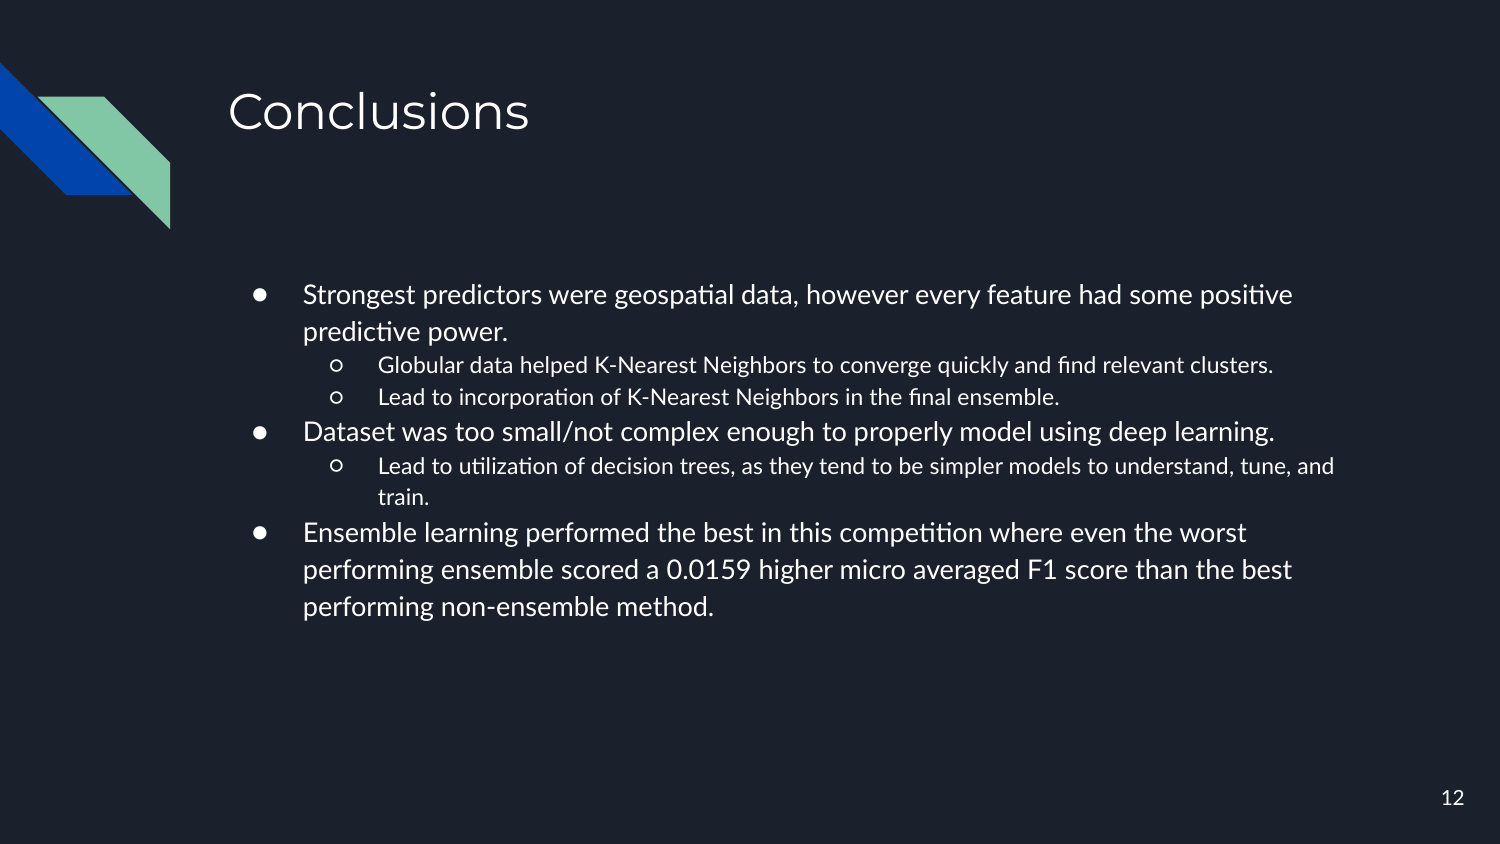

# Conclusions
Strongest predictors were geospatial data, however every feature had some positive predictive power.
Globular data helped K-Nearest Neighbors to converge quickly and find relevant clusters.
Lead to incorporation of K-Nearest Neighbors in the final ensemble.
Dataset was too small/not complex enough to properly model using deep learning.
Lead to utilization of decision trees, as they tend to be simpler models to understand, tune, and train.
Ensemble learning performed the best in this competition where even the worst performing ensemble scored a 0.0159 higher micro averaged F1 score than the best performing non-ensemble method.
12